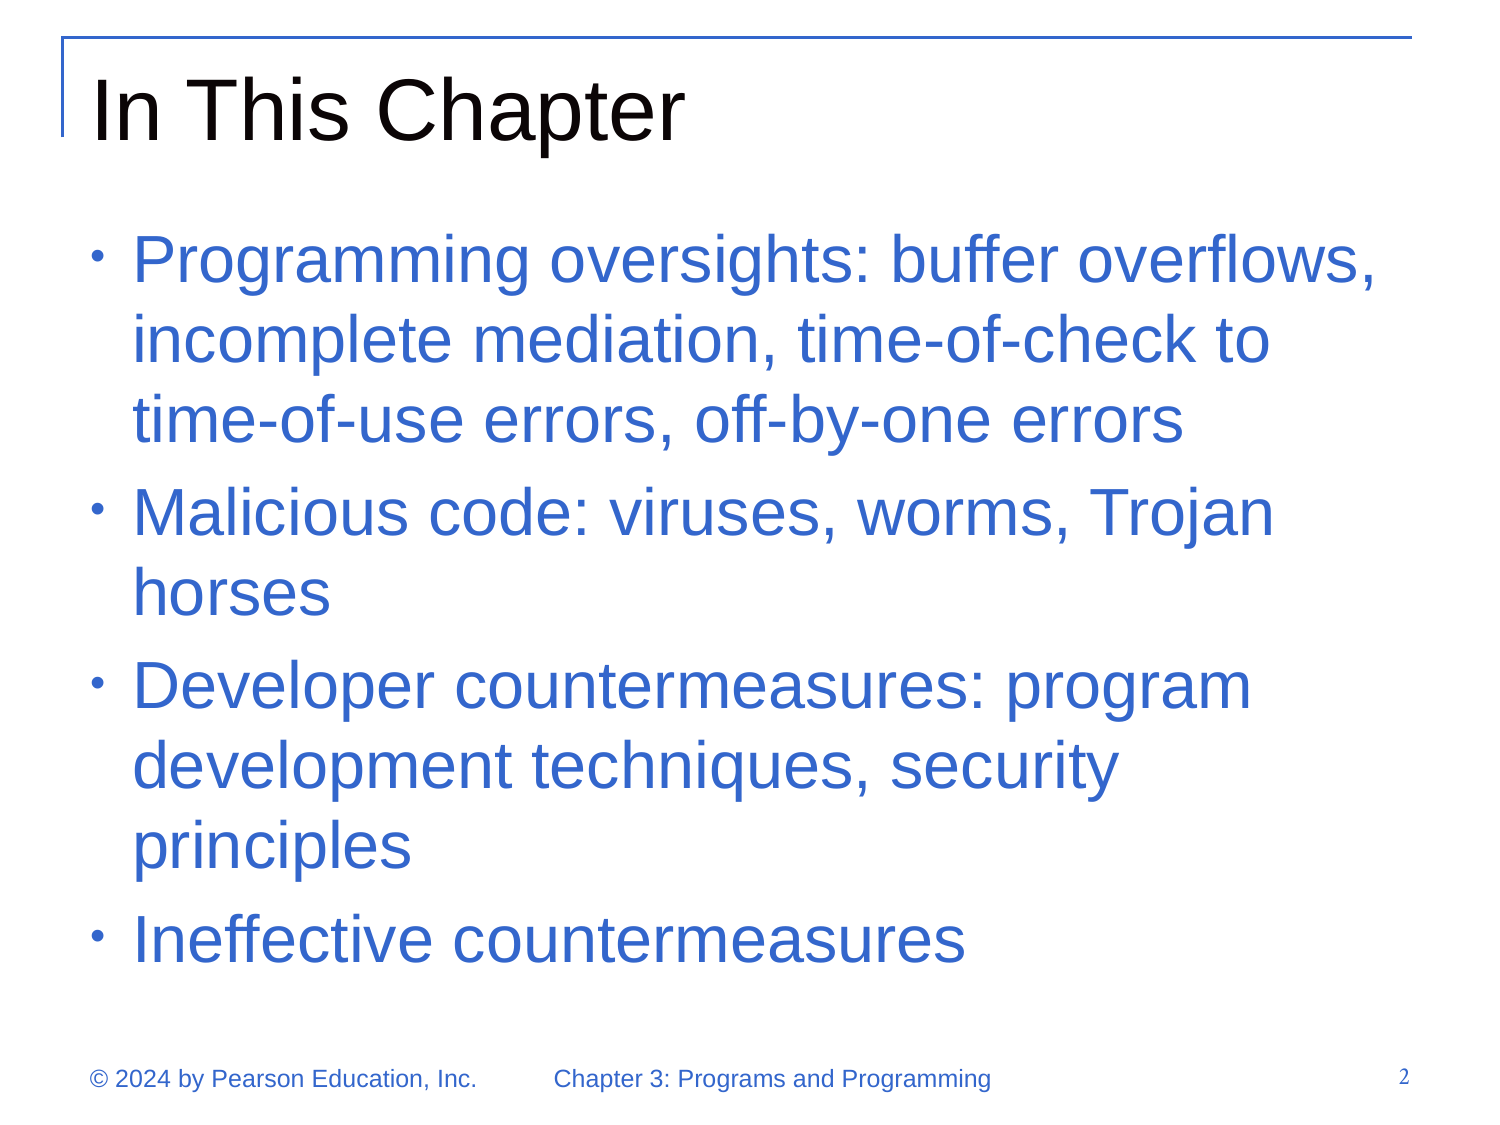

# In This Chapter
Programming oversights: buffer overflows, incomplete mediation, time-of-check to time-of-use errors, off-by-one errors
Malicious code: viruses, worms, Trojan horses
Developer countermeasures: program development techniques, security principles
Ineffective countermeasures

2